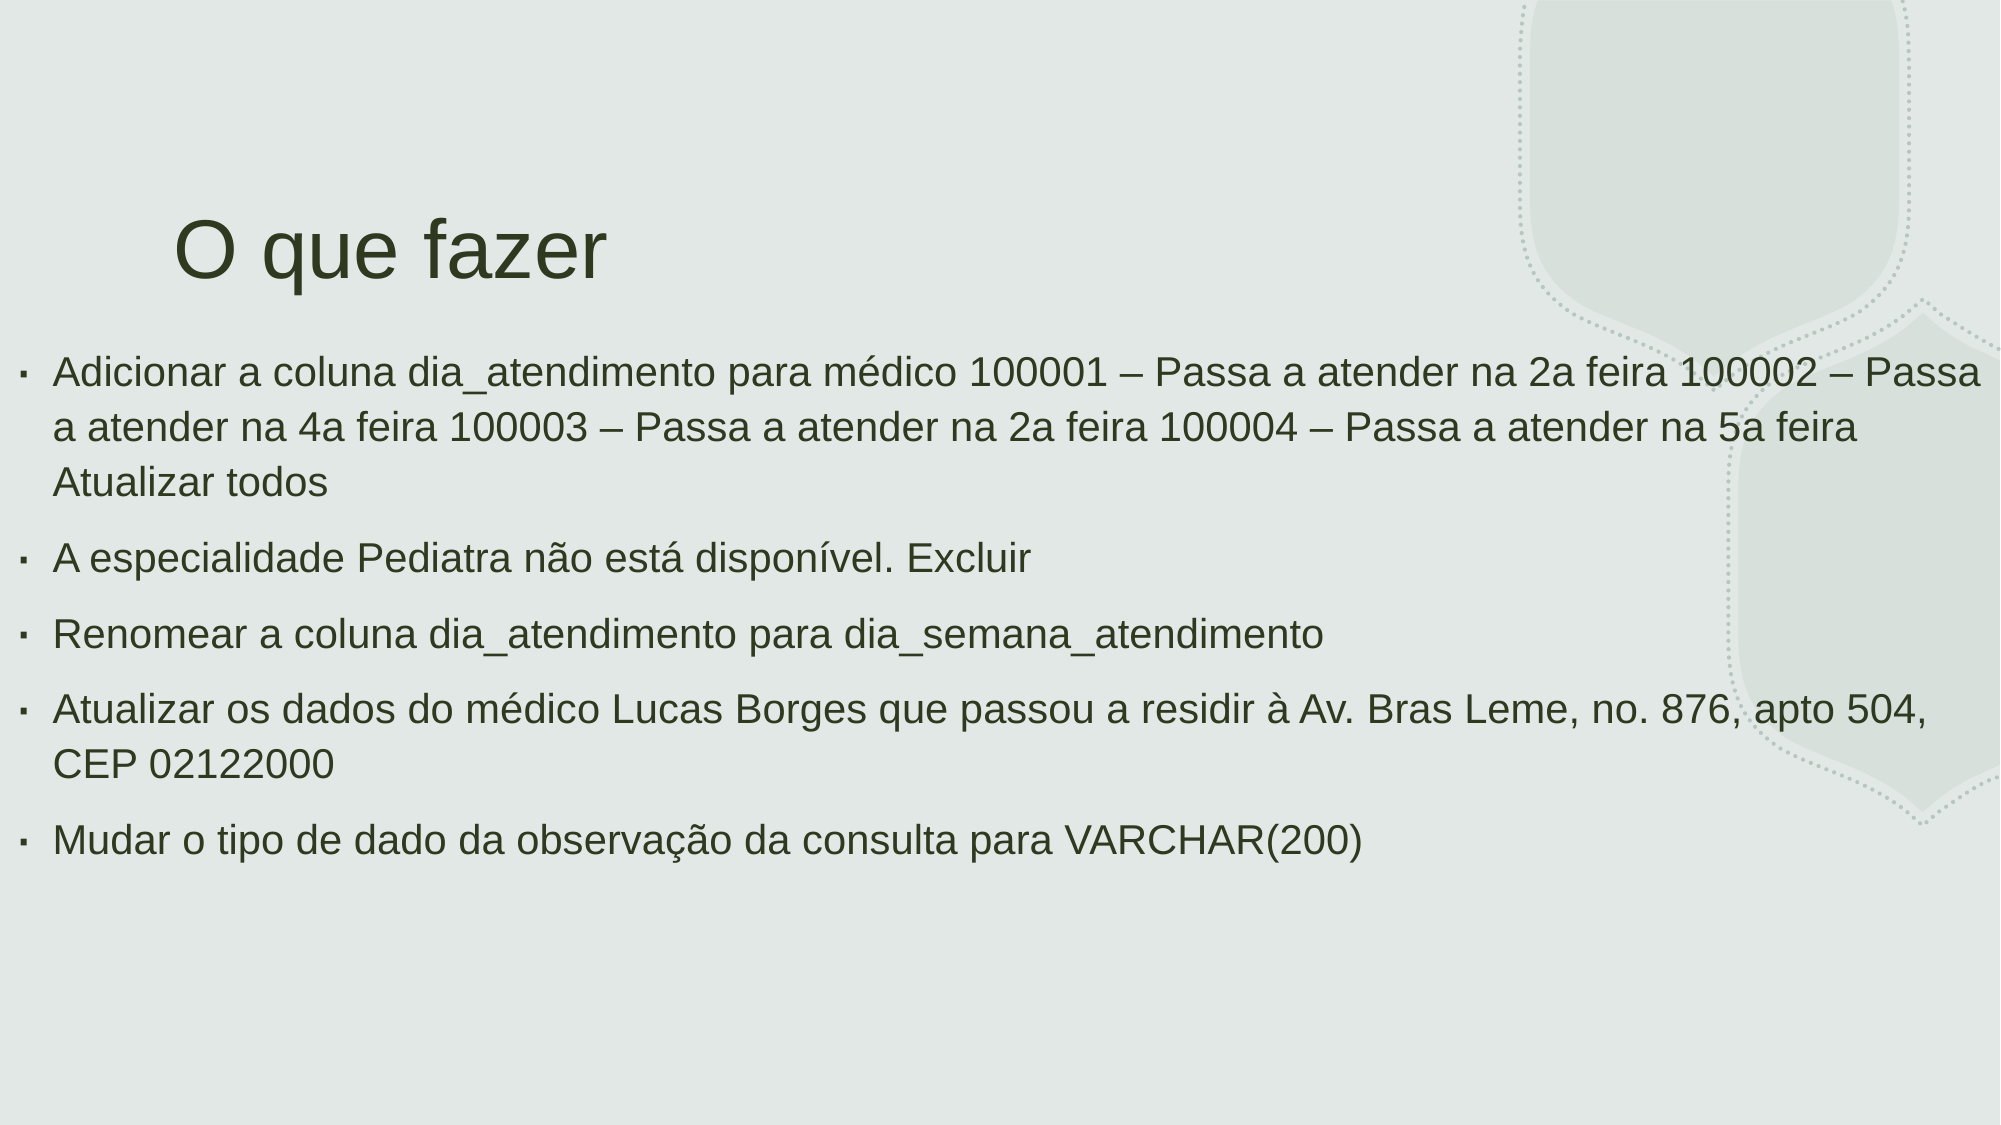

# O que fazer
Adicionar a coluna dia_atendimento para médico 100001 – Passa a atender na 2a feira 100002 – Passa a atender na 4a feira 100003 – Passa a atender na 2a feira 100004 – Passa a atender na 5a feira Atualizar todos
A especialidade Pediatra não está disponível. Excluir
Renomear a coluna dia_atendimento para dia_semana_atendimento
Atualizar os dados do médico Lucas Borges que passou a residir à Av. Bras Leme, no. 876, apto 504, CEP 02122000
Mudar o tipo de dado da observação da consulta para VARCHAR(200)